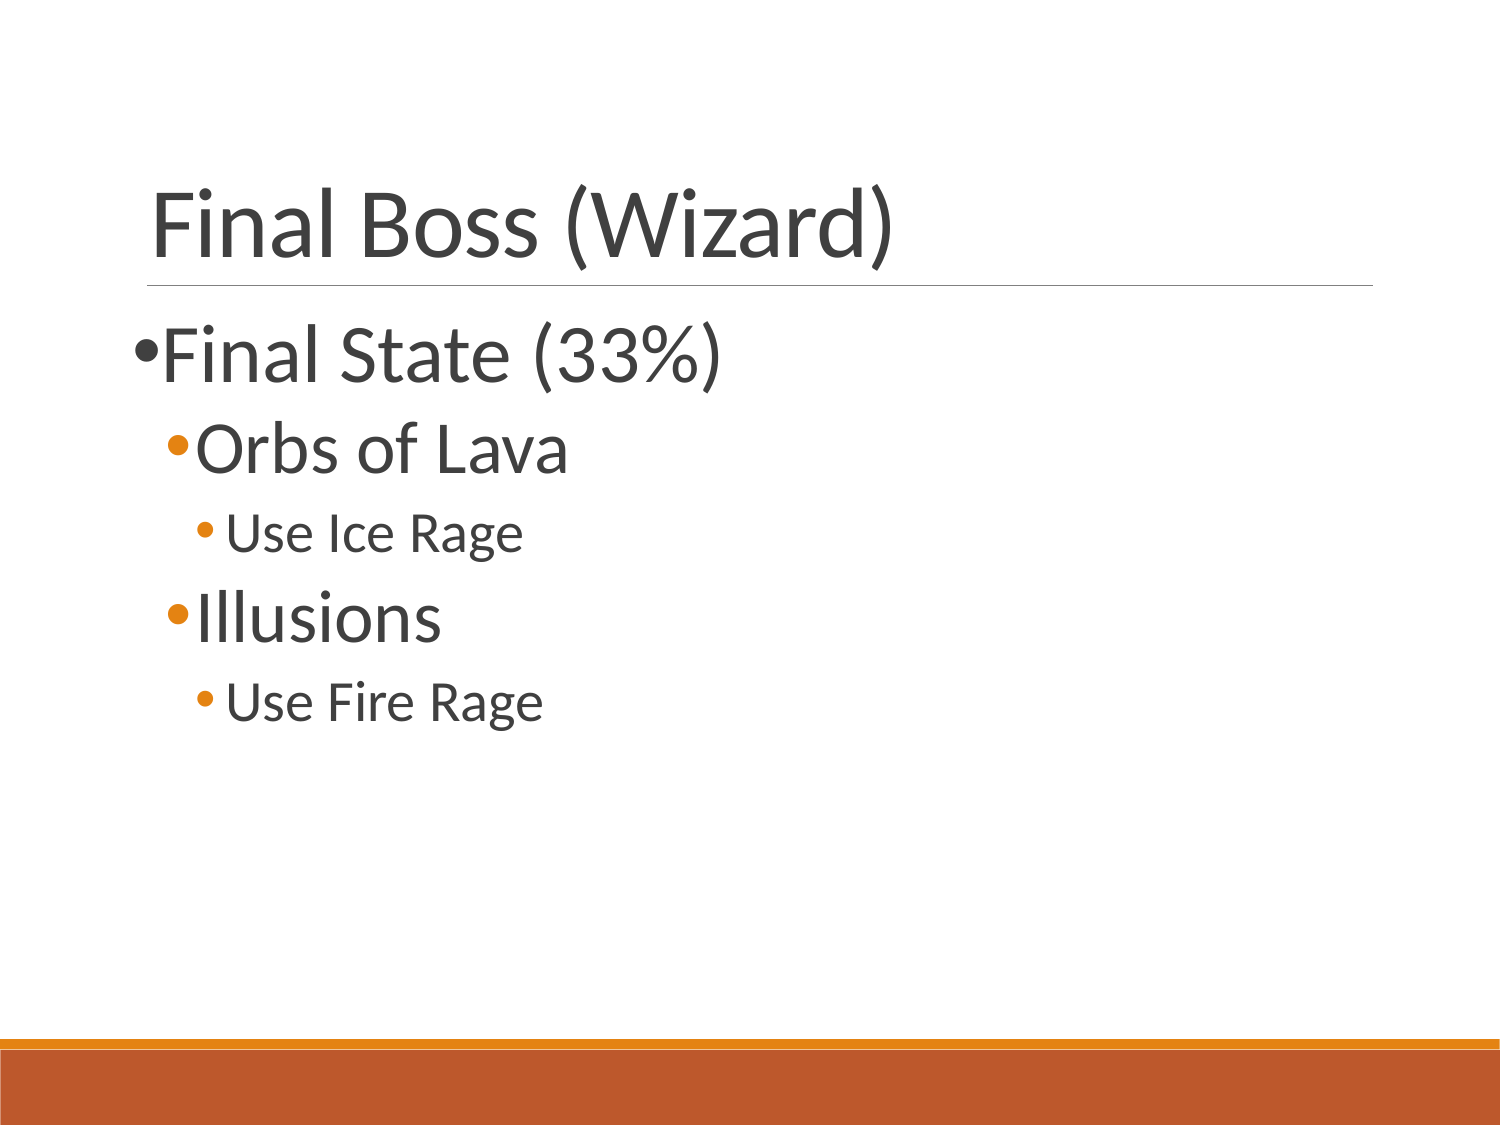

# Final Boss (Wizard)
Final State (33%)
Orbs of Lava
Use Ice Rage
Illusions
Use Fire Rage